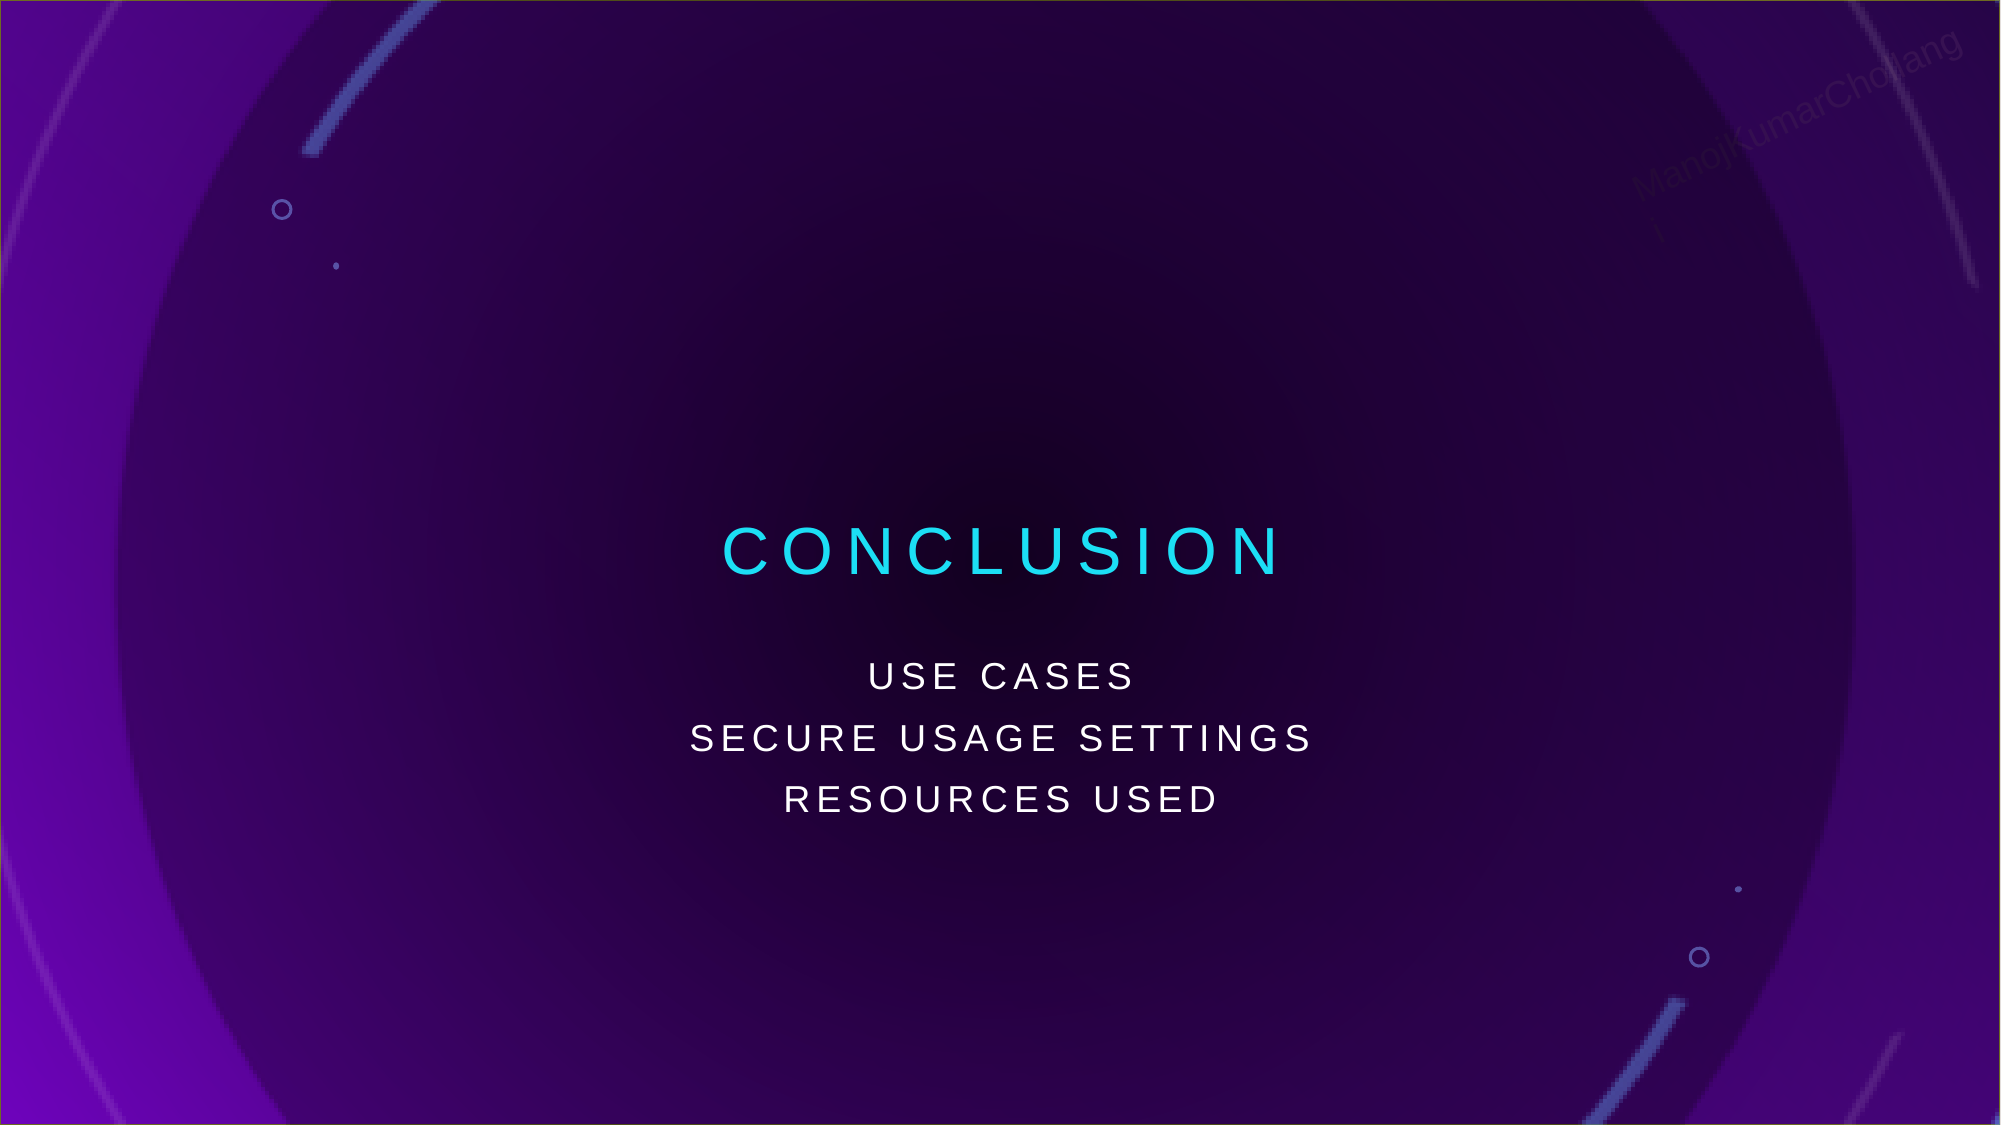

# Conclusion
Use cases
Secure Usage Settings
Resources USED